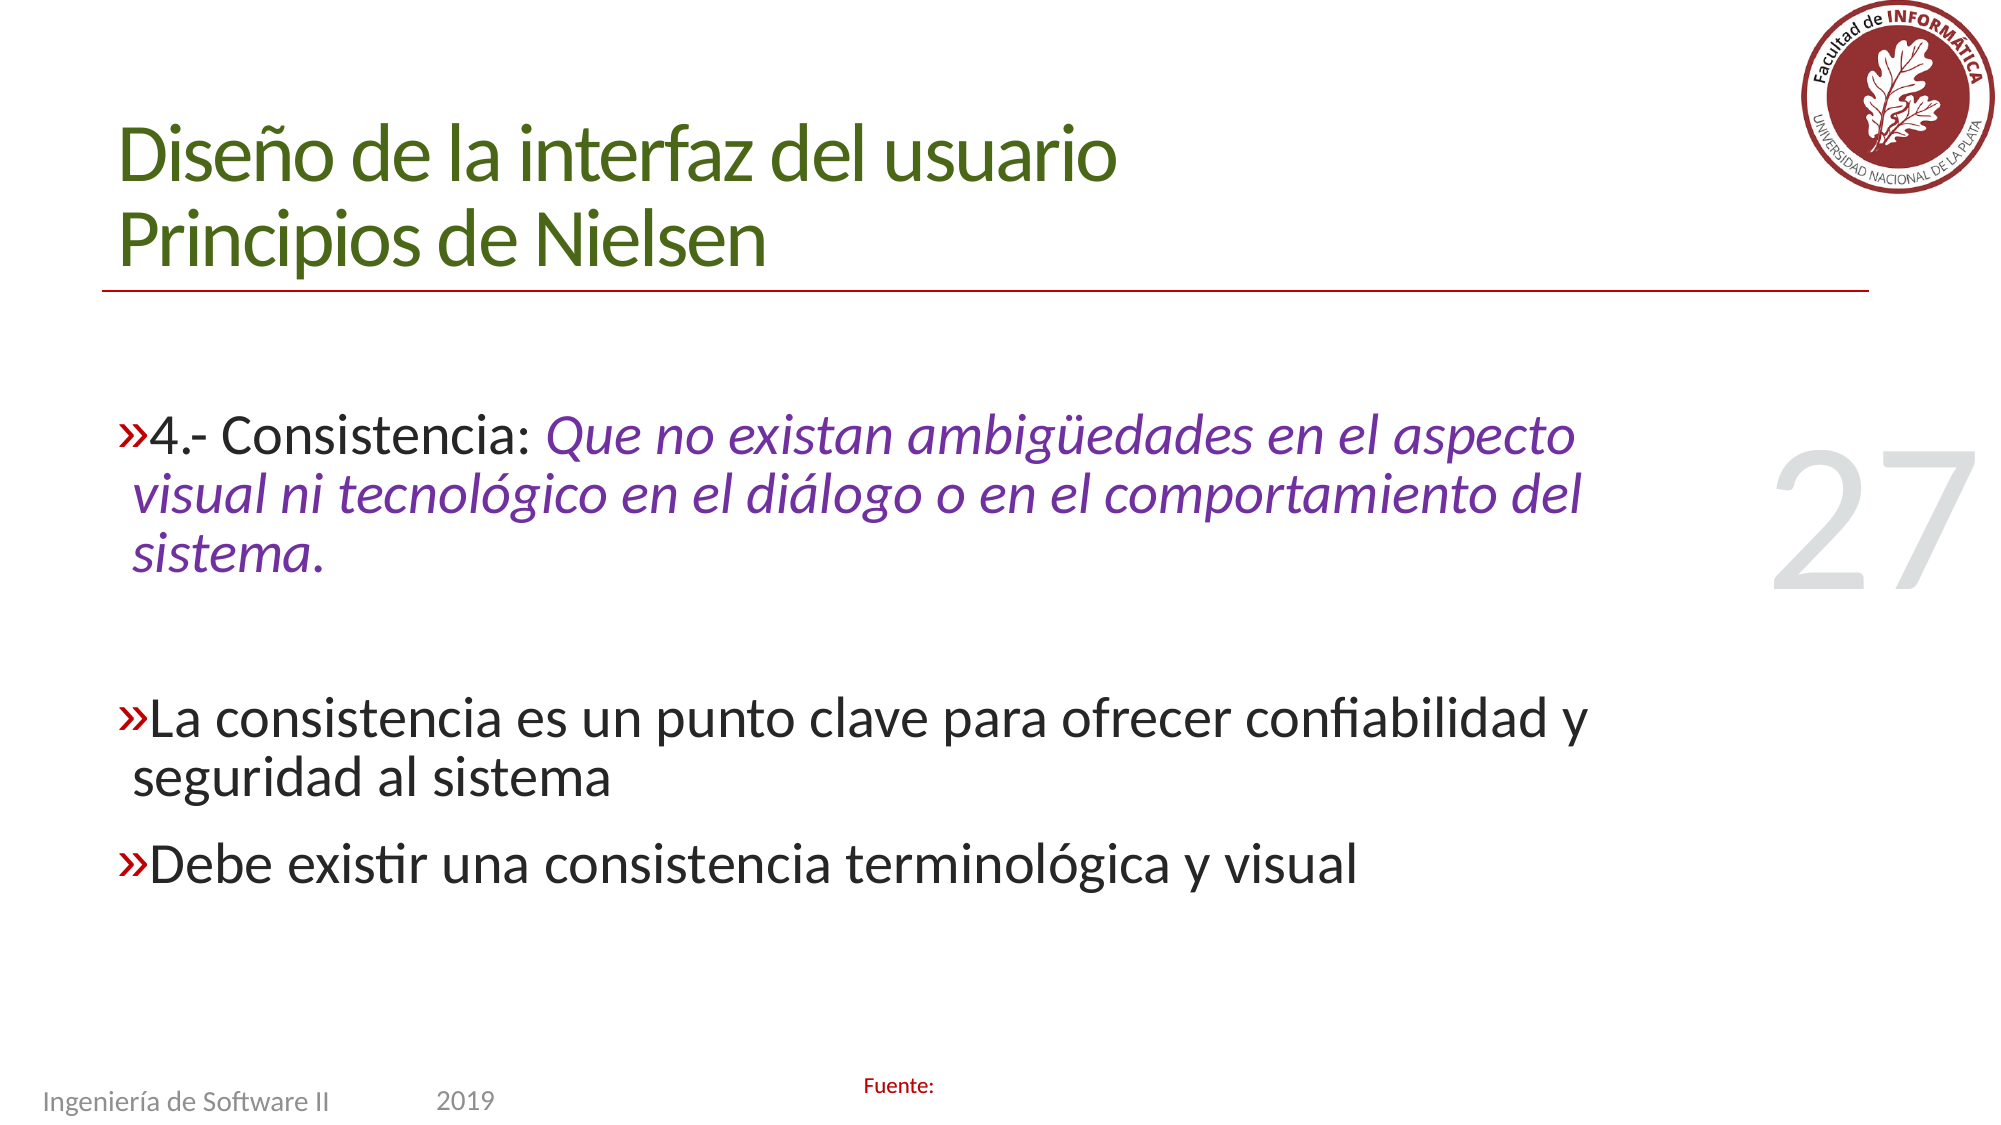

# Diseño de la interfaz del usuario Principios de Nielsen

4.- Consistencia: Que no existan ambigüedades en el aspecto visual ni tecnológico en el diálogo o en el comportamiento del sistema.

La consistencia es un punto clave para ofrecer confiabilidad y seguridad al sistema
Debe existir una consistencia terminológica y visual

27

2019
Ingeniería de Software II